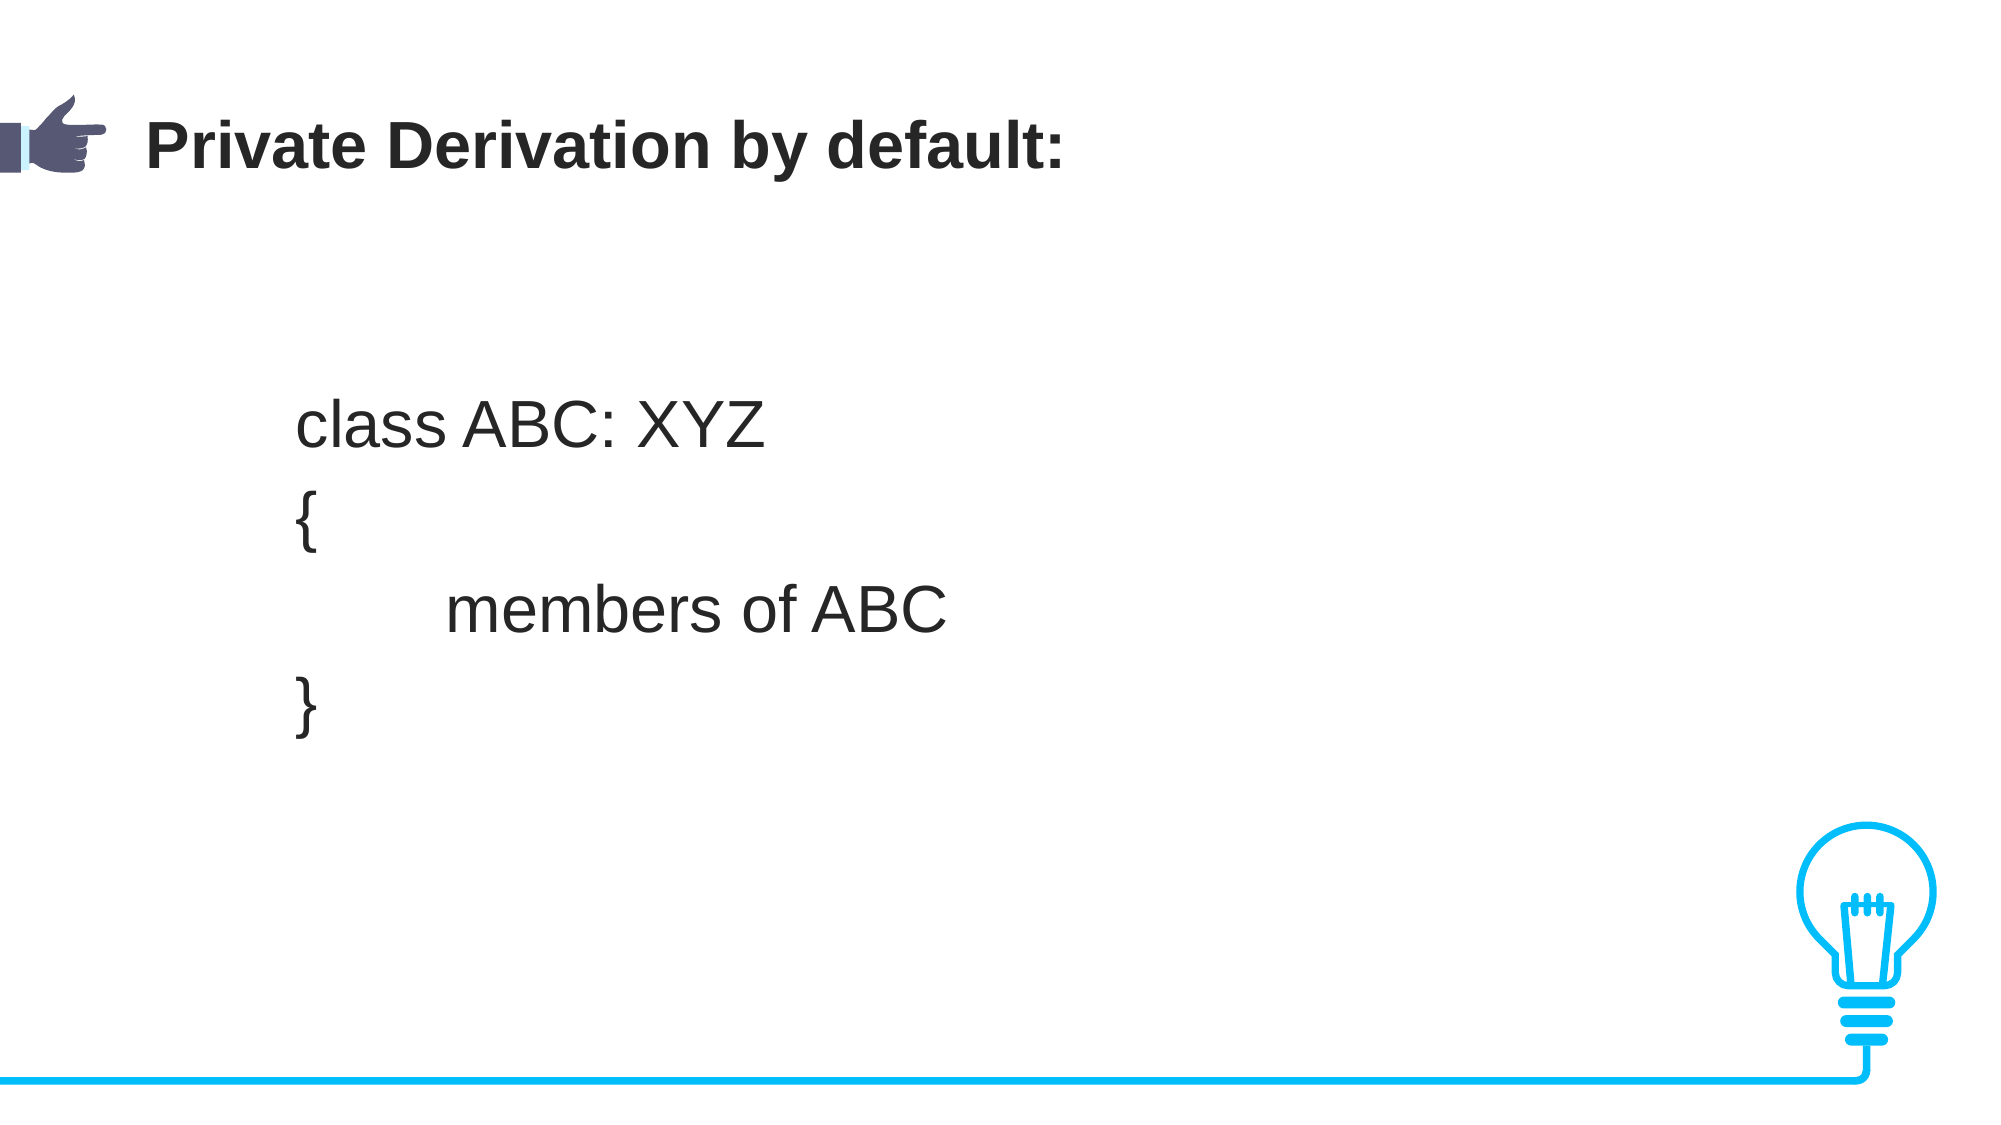

Private Derivation by default:

	class ABC: XYZ
	{
		members of ABC
	}